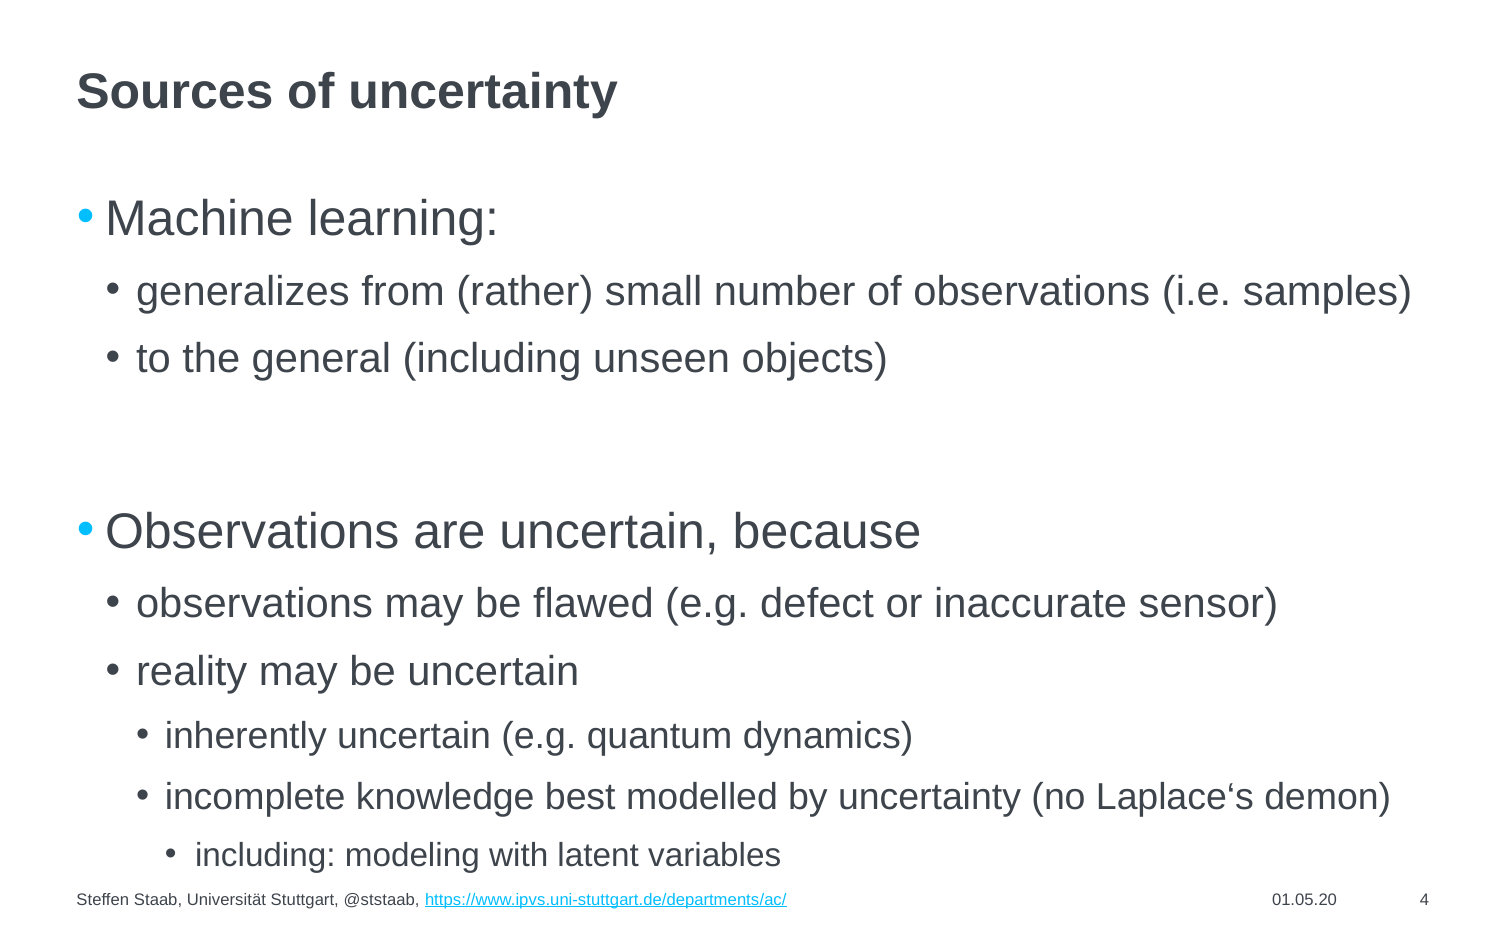

# Sources of uncertainty
Machine learning:
generalizes from (rather) small number of observations (i.e. samples)
to the general (including unseen objects)

Observations are uncertain, because
observations may be flawed (e.g. defect or inaccurate sensor)
reality may be uncertain
inherently uncertain (e.g. quantum dynamics)
incomplete knowledge best modelled by uncertainty (no Laplace‘s demon)
including: modeling with latent variables

Steffen Staab, Universität Stuttgart, @ststaab, https://www.ipvs.uni-stuttgart.de/departments/ac/
01.05.20
4